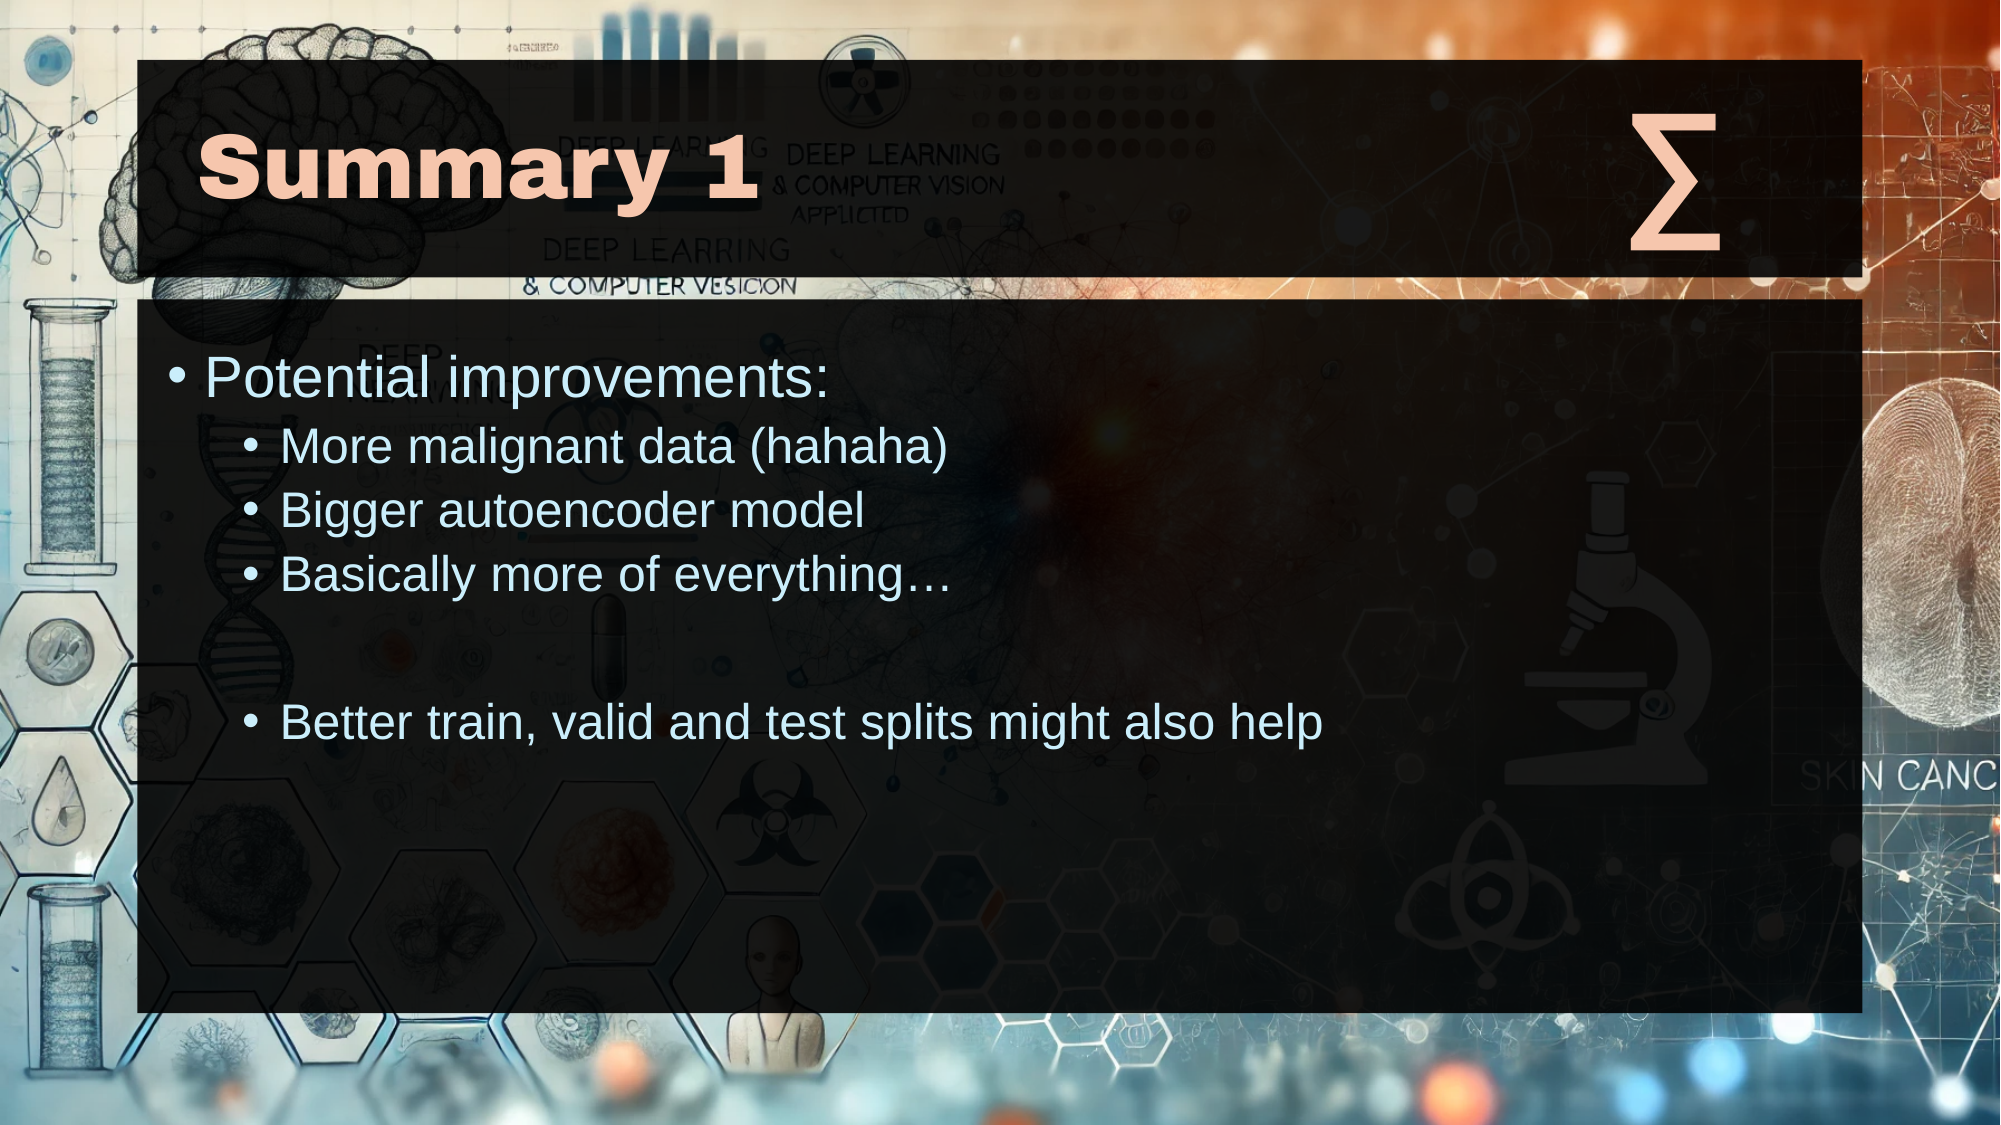

# Summary 1
∑
Potential improvements:
More malignant data (hahaha)
Bigger autoencoder model
Basically more of everything…

Better train, valid and test splits might also help